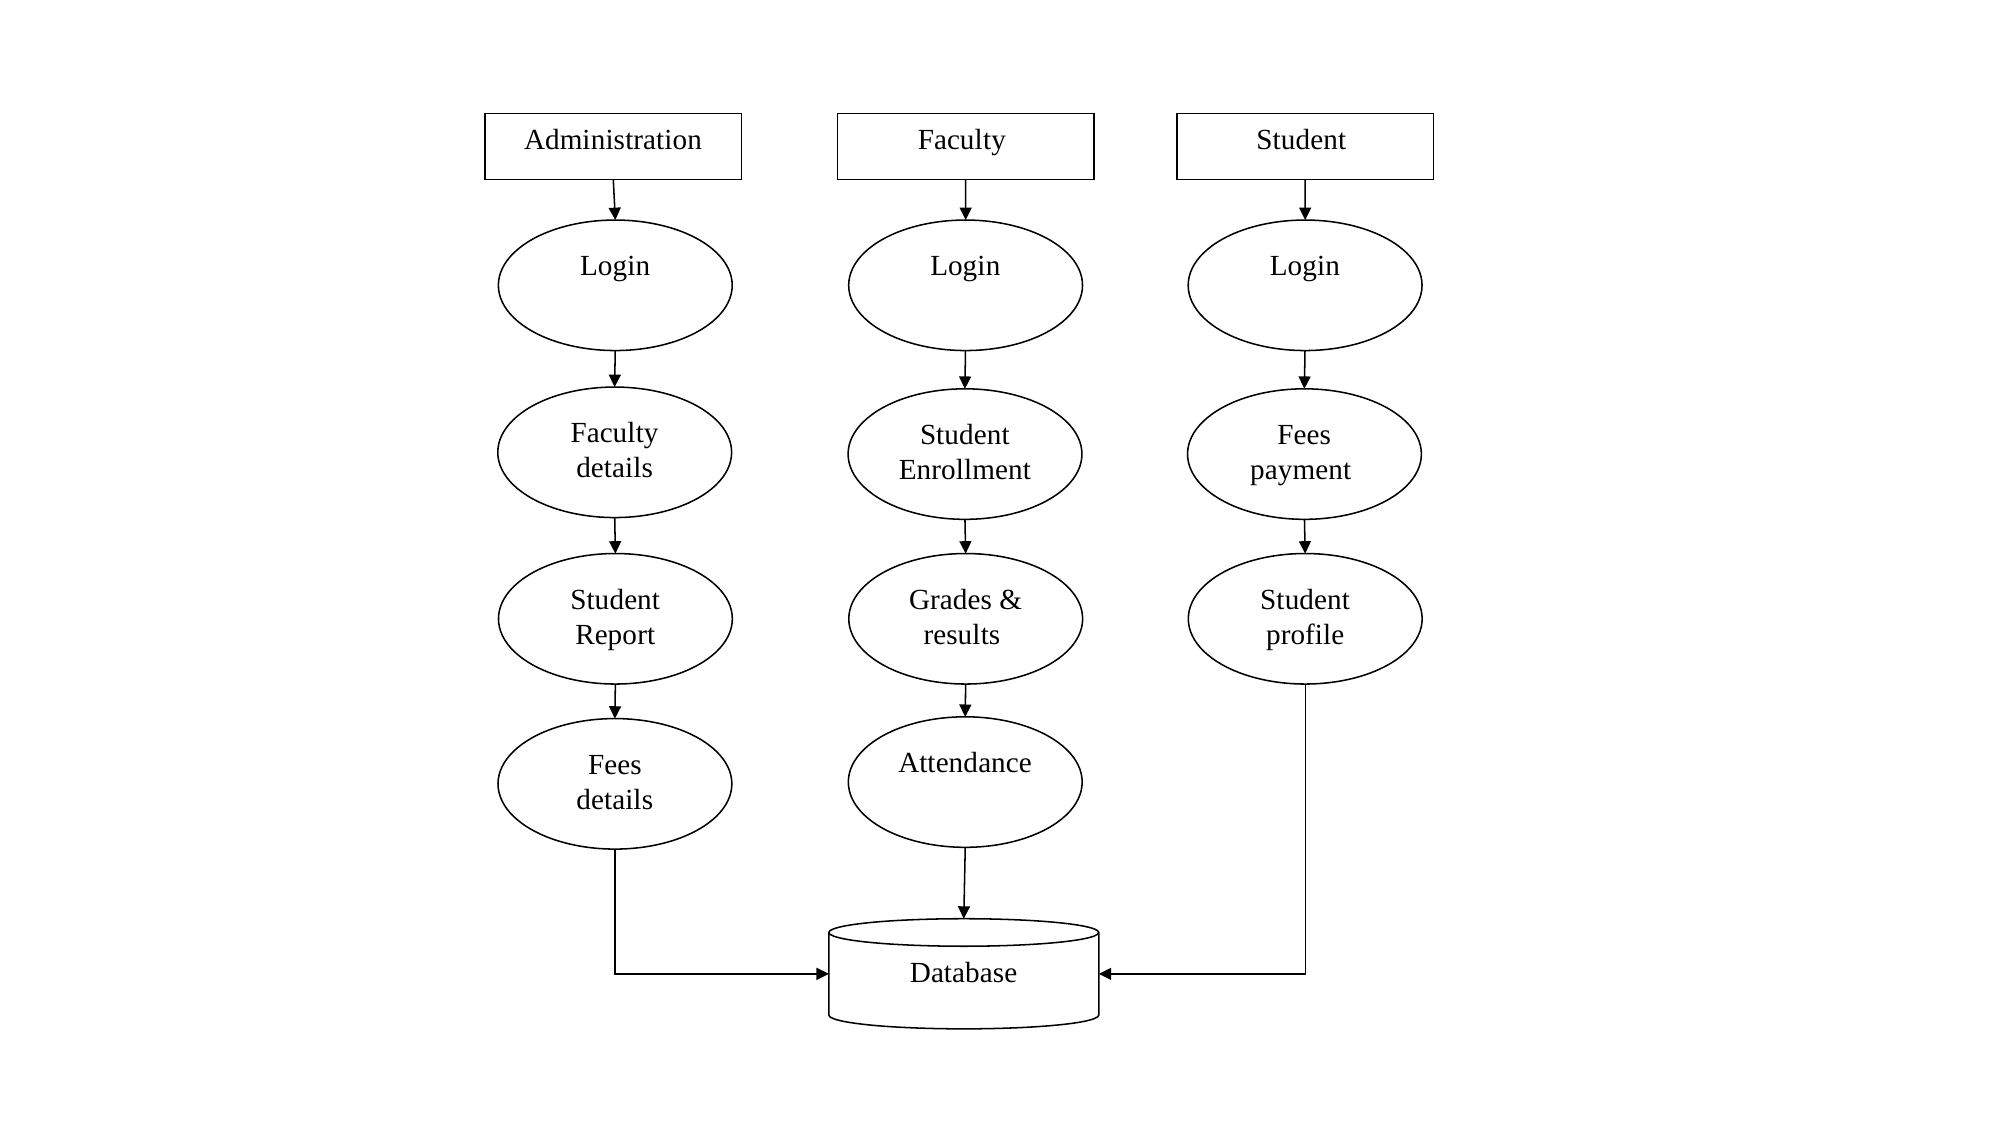

Administration
Faculty
Student

Login
Login
Login

Faculty details
Student Enrollment
Fees payment

Student Report
Grades & results
Student profile

Attendance
Fees details

Database